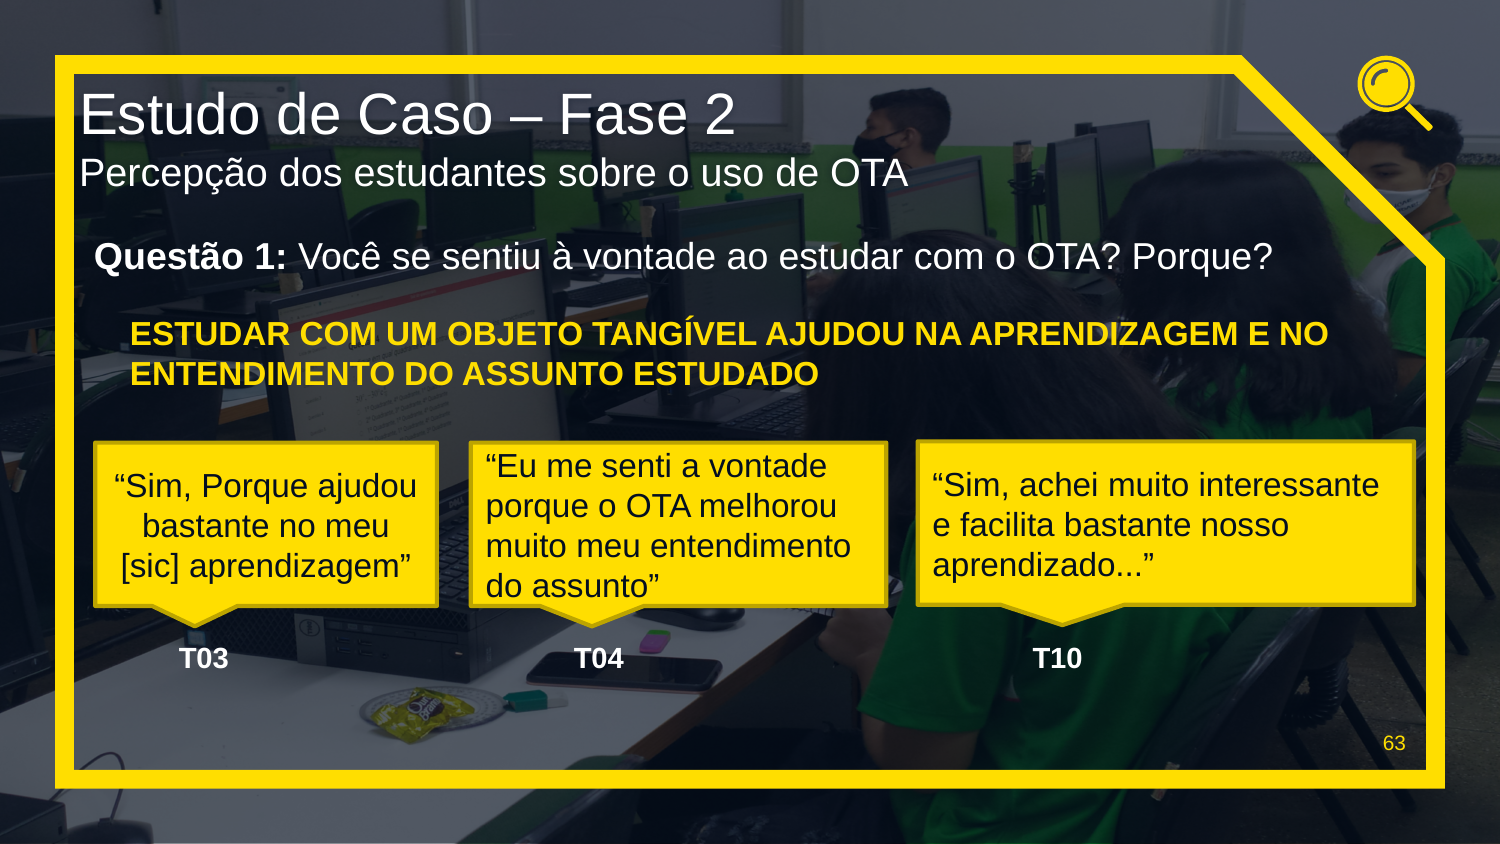

Estudo de Caso – Fase 2
Percepção dos estudantes sobre o uso de OTA
Questão 1: Você se sentiu à vontade ao estudar com o OTA? Porque?
ESTUDAR COM UM OBJETO TANGÍVEL AJUDOU NA APRENDIZAGEM E NO ENTENDIMENTO DO ASSUNTO ESTUDADO
“Sim, achei muito interessante e facilita bastante nosso aprendizado...”
“Sim, Porque ajudou bastante no meu [sic] aprendizagem”
“Eu me senti a vontade porque o OTA melhorou muito meu entendimento do assunto”
T10
T04
T03
63